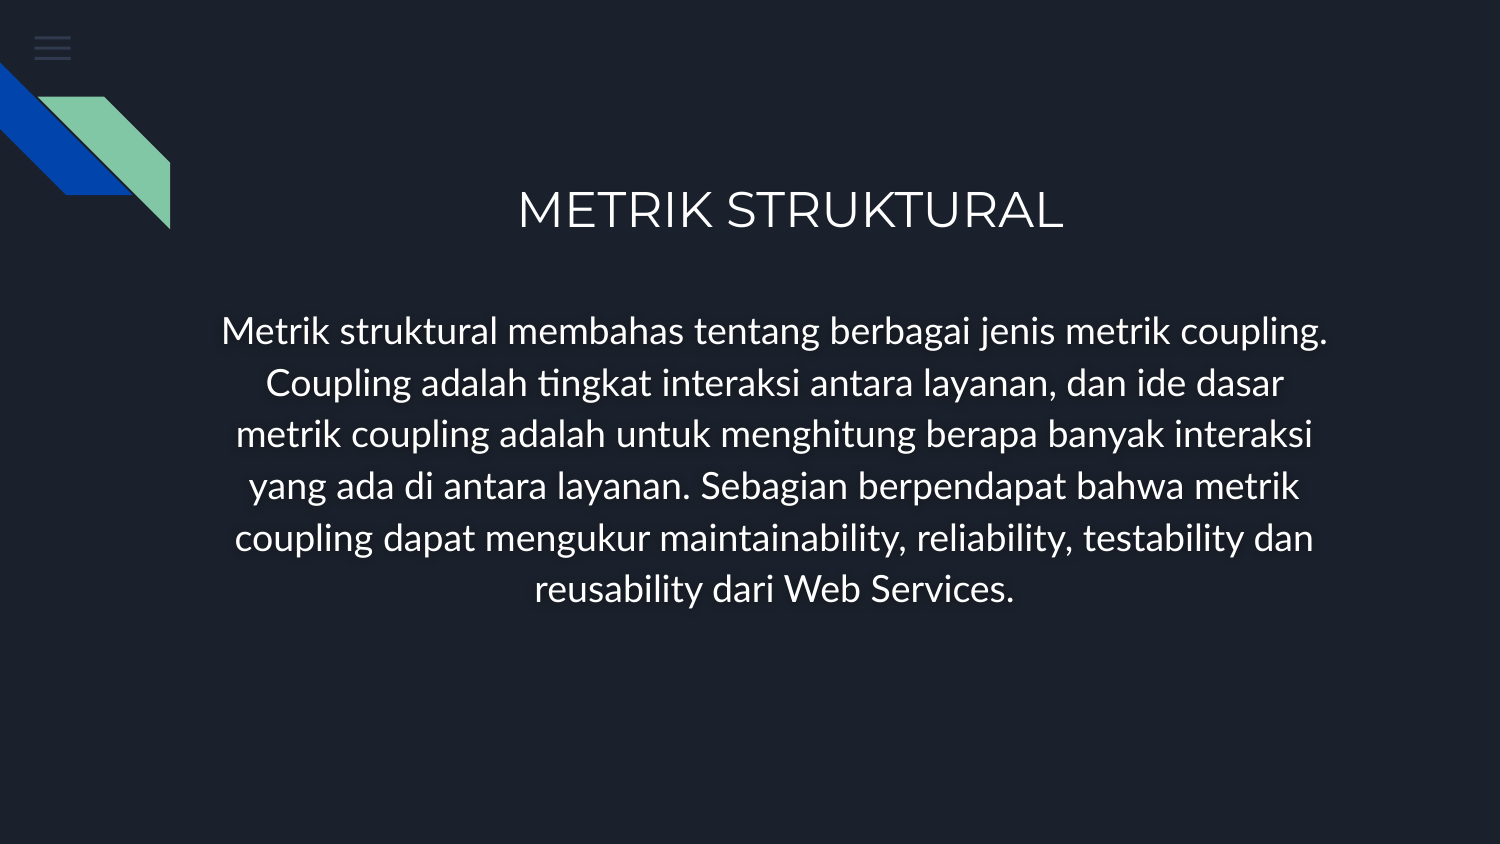

# METRIK STRUKTURAL
Metrik struktural membahas tentang berbagai jenis metrik coupling. Coupling adalah tingkat interaksi antara layanan, dan ide dasar metrik coupling adalah untuk menghitung berapa banyak interaksi yang ada di antara layanan. Sebagian berpendapat bahwa metrik coupling dapat mengukur maintainability, reliability, testability dan reusability dari Web Services.